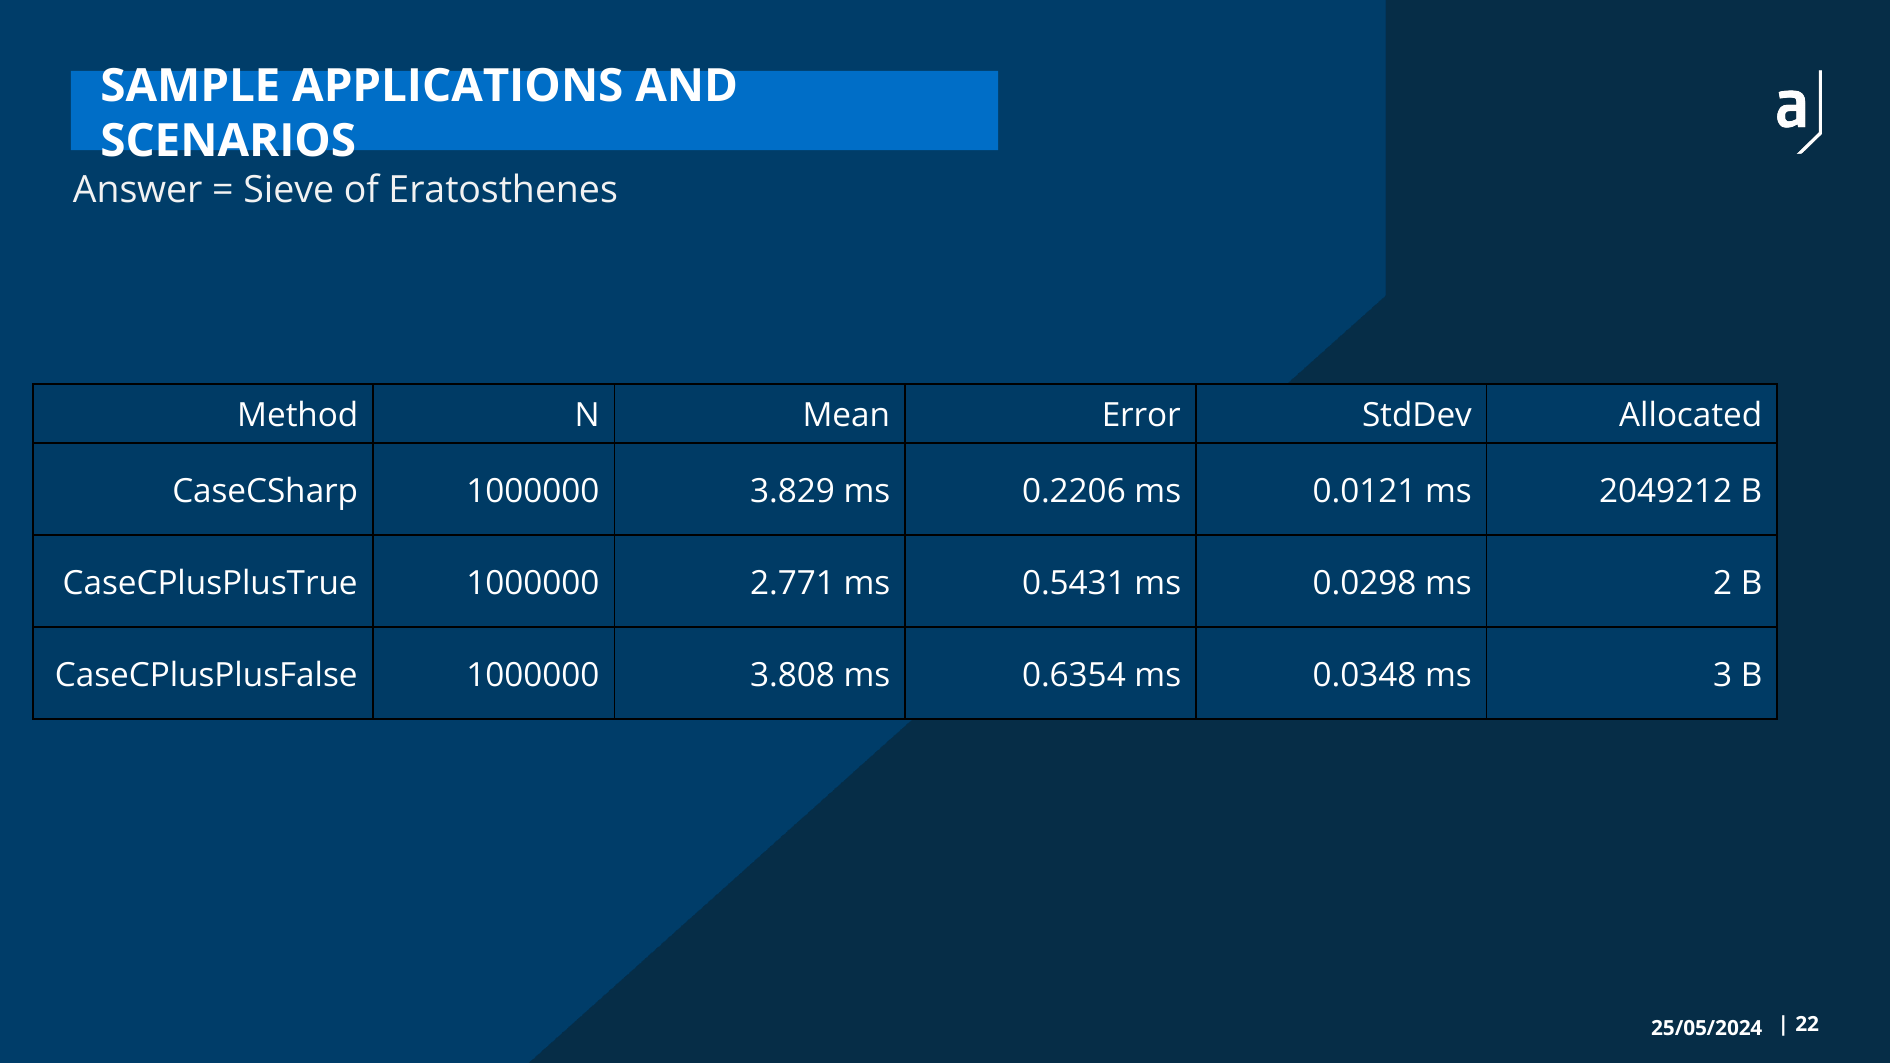

# Sample Applications and Scenarios
Answer = Sieve of Eratosthenes
| Method | N | Mean | Error | StdDev | Allocated |
| --- | --- | --- | --- | --- | --- |
| CaseCSharp | 1000000 | 3.829 ms | 0.2206 ms | 0.0121 ms | 2049212 B |
| CaseCPlusPlusTrue | 1000000 | 2.771 ms | 0.5431 ms | 0.0298 ms | 2 B |
| CaseCPlusPlusFalse | 1000000 | 3.808 ms | 0.6354 ms | 0.0348 ms | 3 B |

25/05/2024
|	22